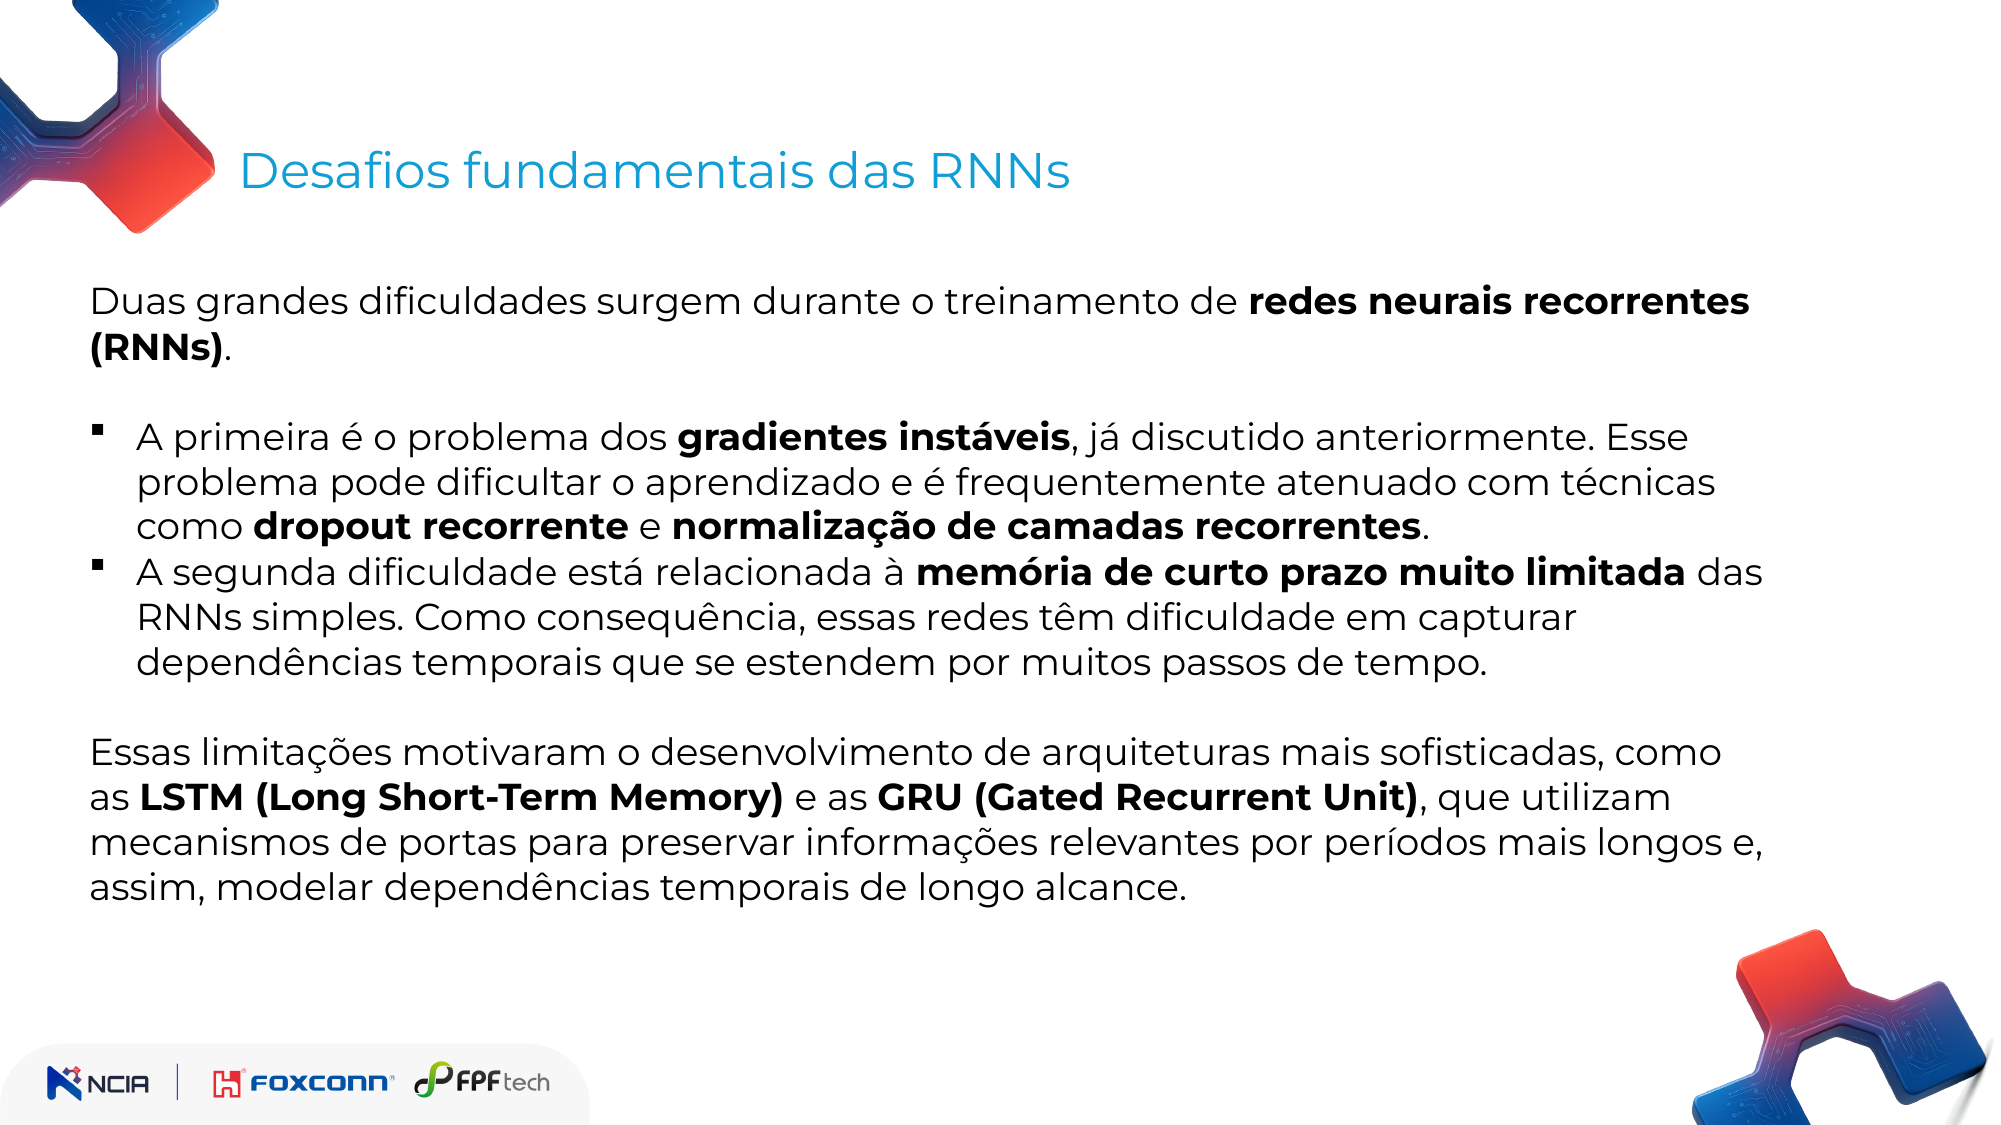

Desafios fundamentais das RNNs
Duas grandes dificuldades surgem durante o treinamento de redes neurais recorrentes (RNNs).

A primeira é o problema dos gradientes instáveis, já discutido anteriormente. Esse problema pode dificultar o aprendizado e é frequentemente atenuado com técnicas como dropout recorrente e normalização de camadas recorrentes.
A segunda dificuldade está relacionada à memória de curto prazo muito limitada das RNNs simples. Como consequência, essas redes têm dificuldade em capturar dependências temporais que se estendem por muitos passos de tempo.

Essas limitações motivaram o desenvolvimento de arquiteturas mais sofisticadas, como as LSTM (Long Short-Term Memory) e as GRU (Gated Recurrent Unit), que utilizam mecanismos de portas para preservar informações relevantes por períodos mais longos e, assim, modelar dependências temporais de longo alcance.